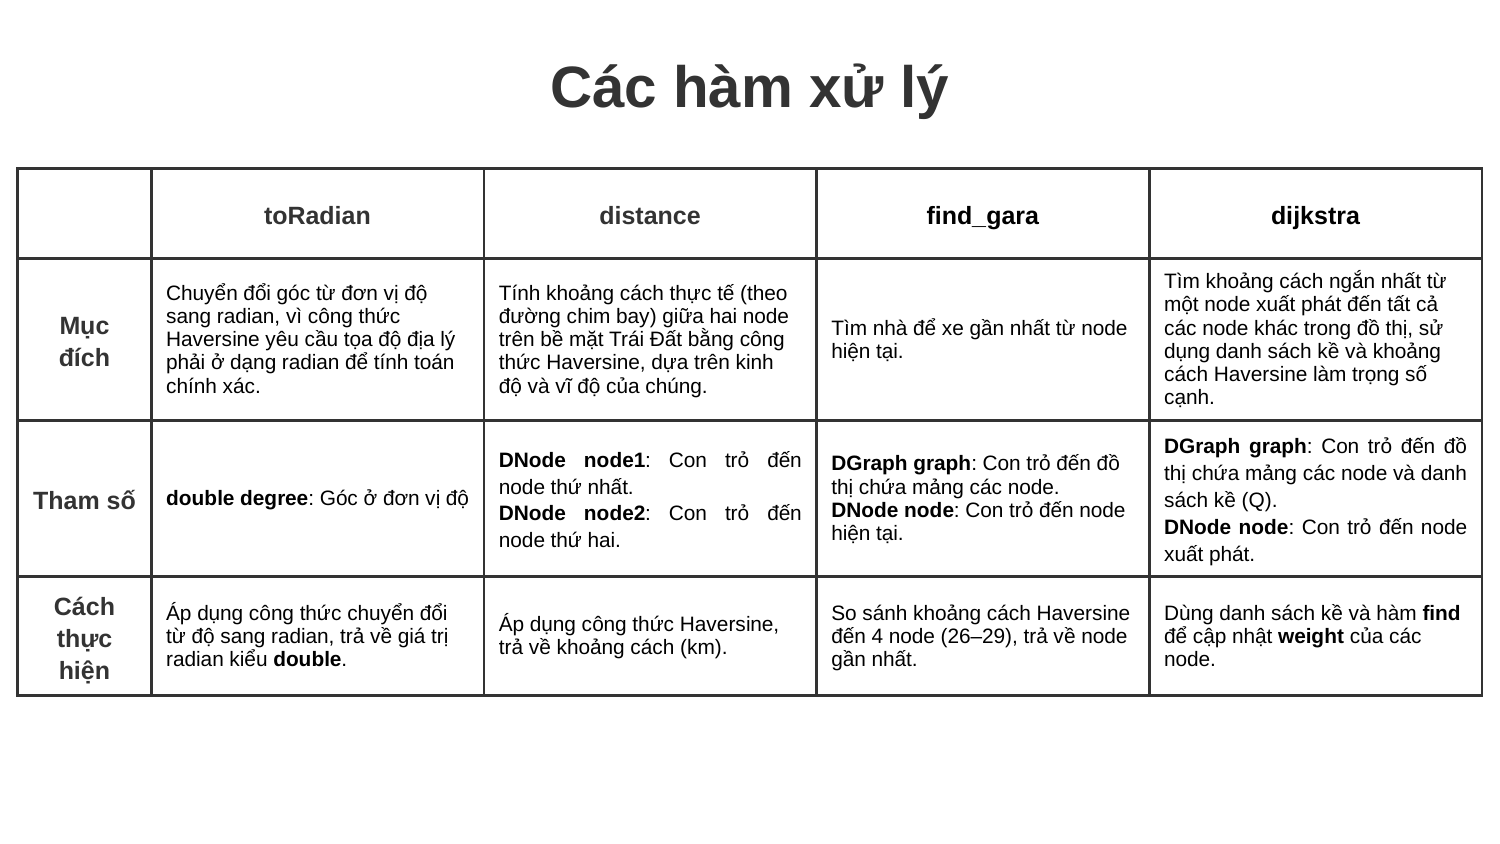

Các hàm xử lý
|  | toRadian | distance | find\_gara | dijkstra |
| --- | --- | --- | --- | --- |
| Mục đích | Chuyển đổi góc từ đơn vị độ sang radian, vì công thức Haversine yêu cầu tọa độ địa lý phải ở dạng radian để tính toán chính xác. | Tính khoảng cách thực tế (theo đường chim bay) giữa hai node trên bề mặt Trái Đất bằng công thức Haversine, dựa trên kinh độ và vĩ độ của chúng. | Tìm nhà để xe gần nhất từ node hiện tại. | Tìm khoảng cách ngắn nhất từ một node xuất phát đến tất cả các node khác trong đồ thị, sử dụng danh sách kề và khoảng cách Haversine làm trọng số cạnh. |
| Tham số | double degree: Góc ở đơn vị độ | DNode node1: Con trỏ đến node thứ nhất. DNode node2: Con trỏ đến node thứ hai. | DGraph graph: Con trỏ đến đồ thị chứa mảng các node. DNode node: Con trỏ đến node hiện tại. | DGraph graph: Con trỏ đến đồ thị chứa mảng các node và danh sách kề (Q). DNode node: Con trỏ đến node xuất phát. |
| Cách thực hiện | Áp dụng công thức chuyển đổi từ độ sang radian, trả về giá trị radian kiểu double. | Áp dụng công thức Haversine, trả về khoảng cách (km). | So sánh khoảng cách Haversine đến 4 node (26–29), trả về node gần nhất. | Dùng danh sách kề và hàm find để cập nhật weight của các node. |